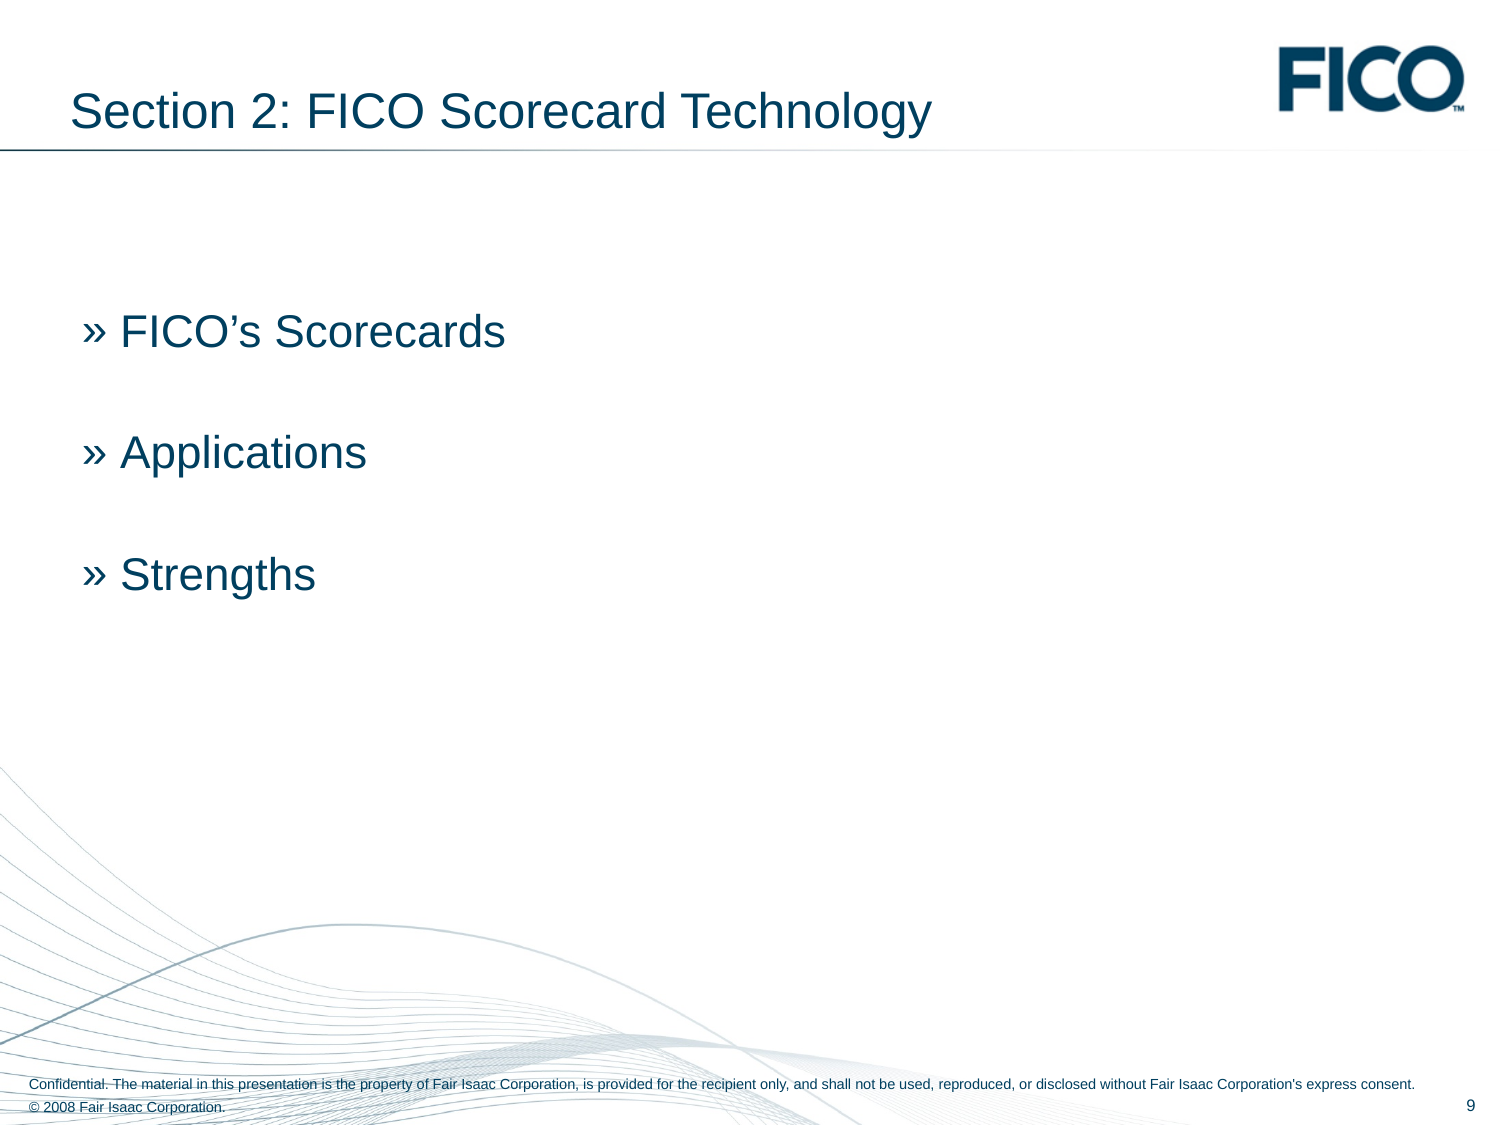

# Section 2: FICO Scorecard Technology
FICO’s Scorecards

Applications

Strengths